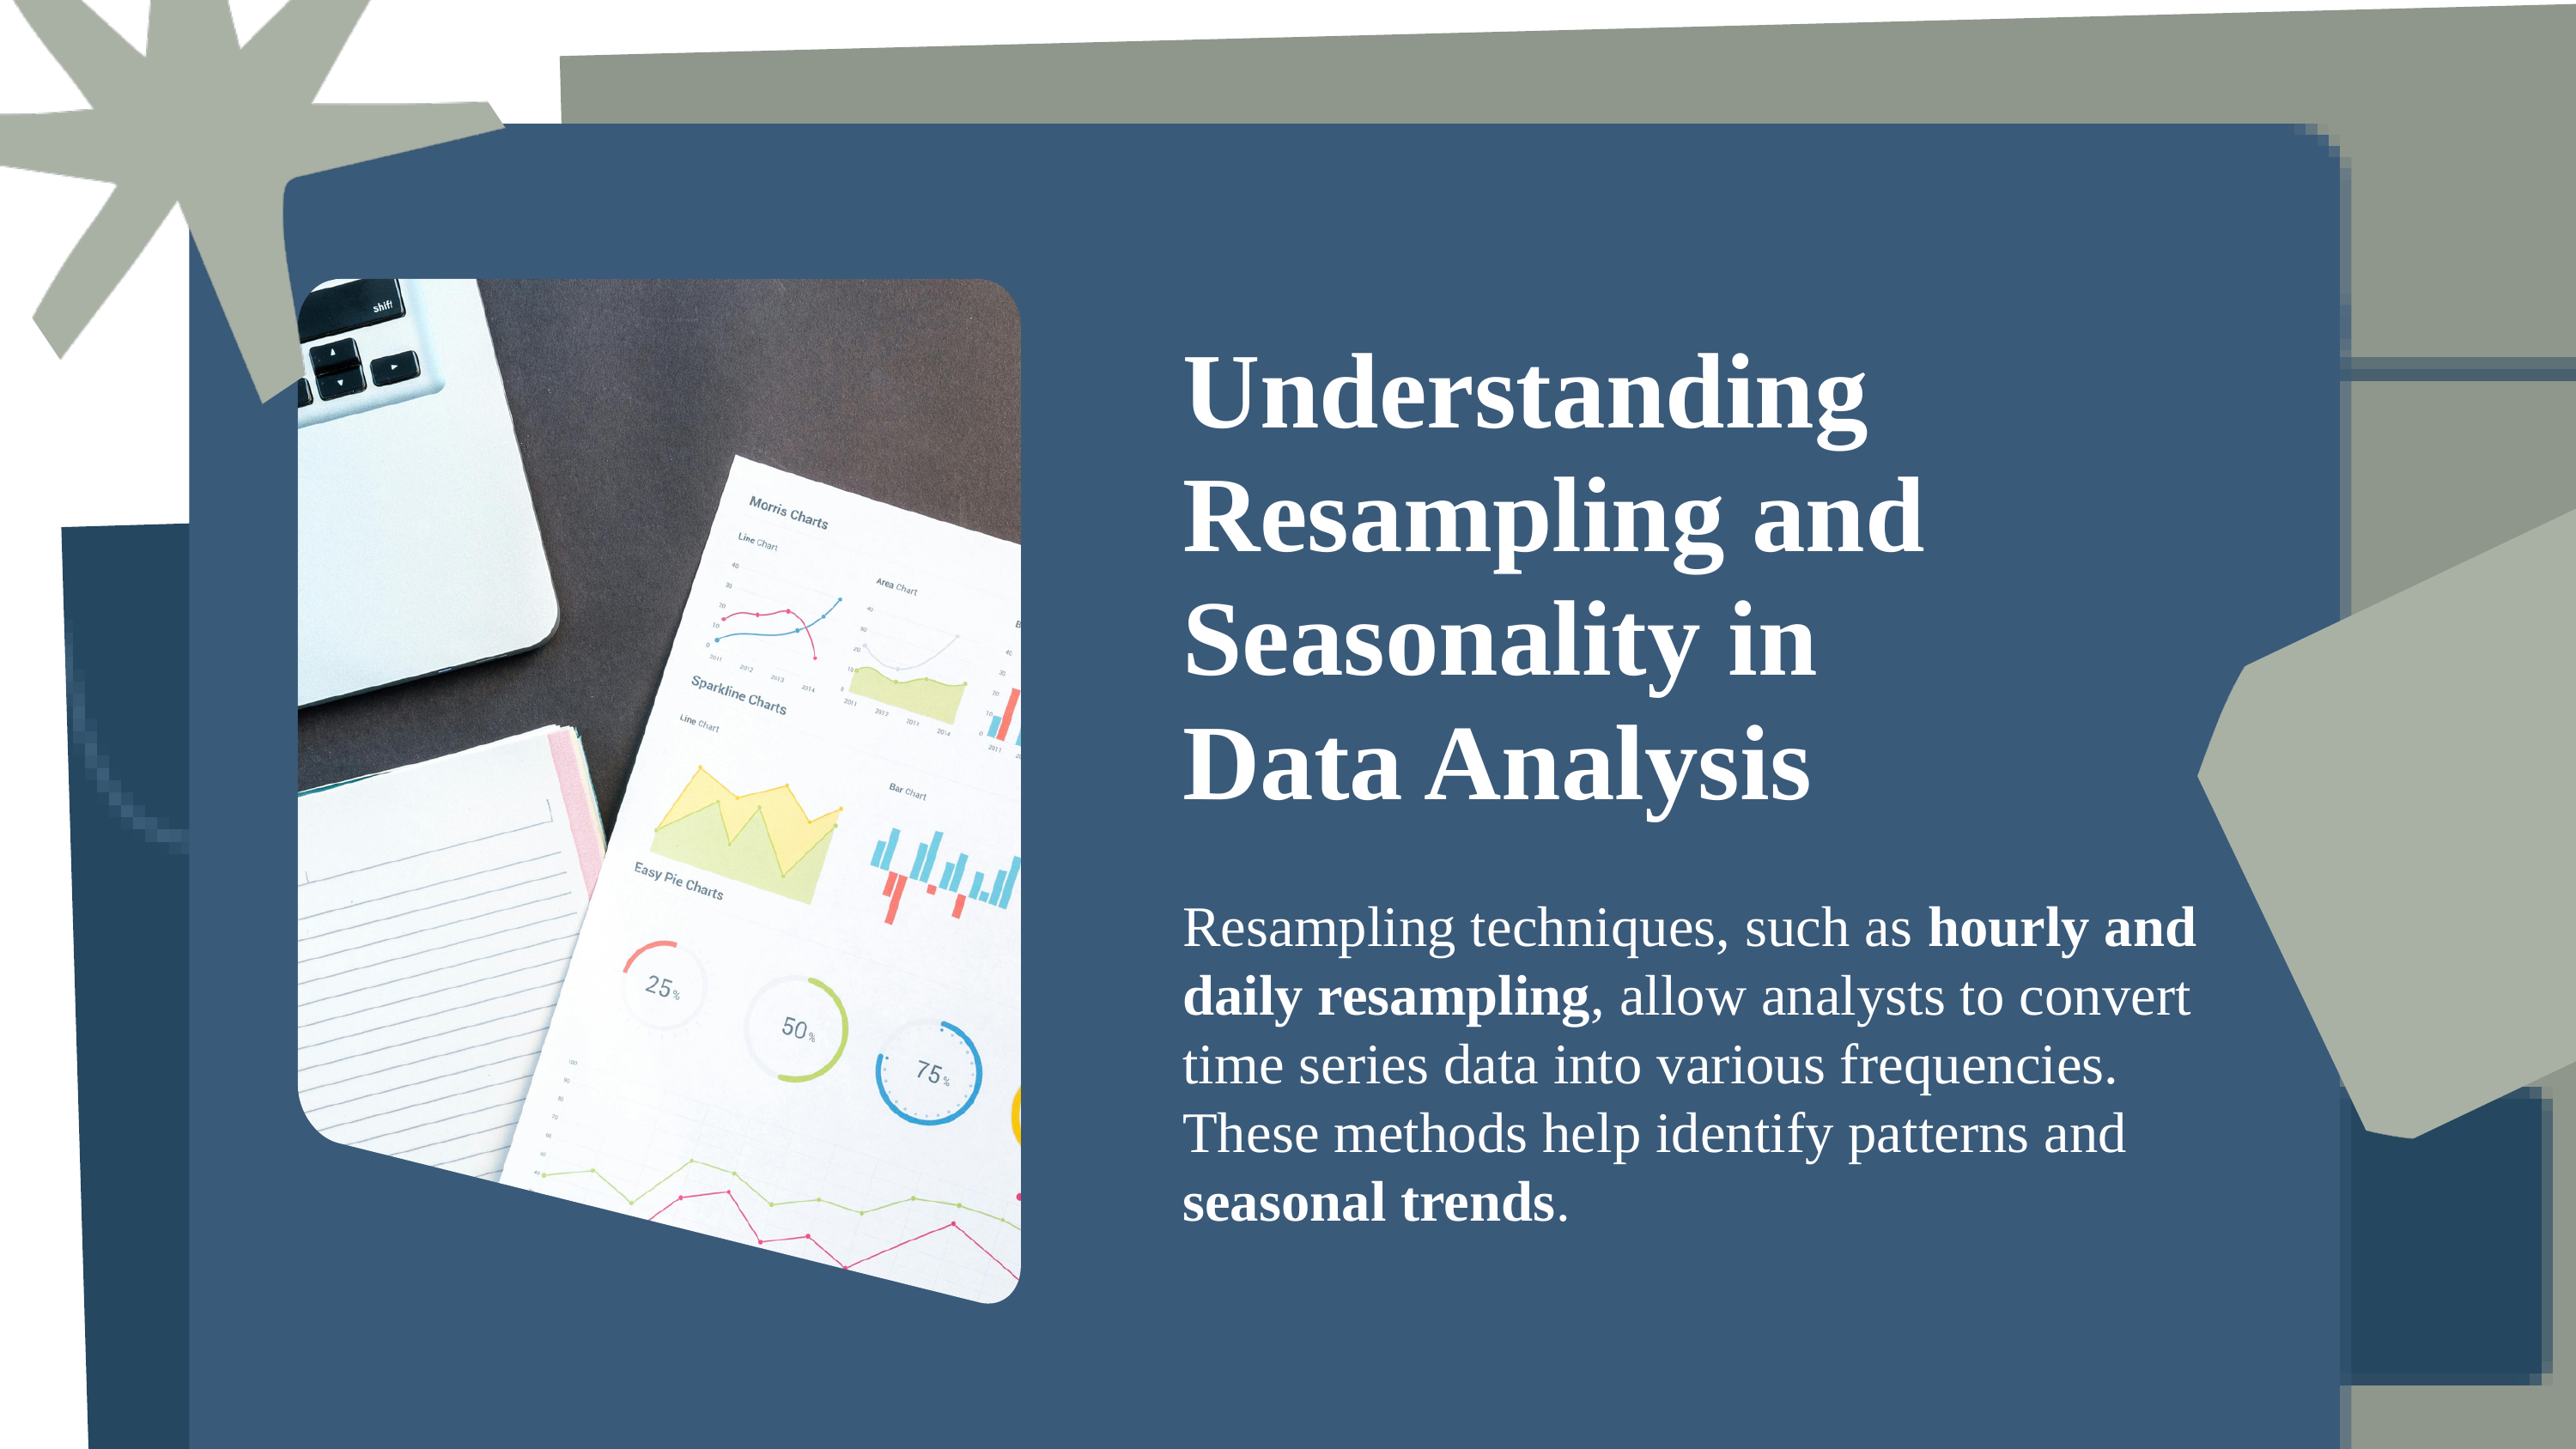

Understanding Resampling and Seasonality in Data Analysis
Resampling techniques, such as hourly and daily resampling, allow analysts to convert time series data into various frequencies. These methods help identify patterns and seasonal trends.